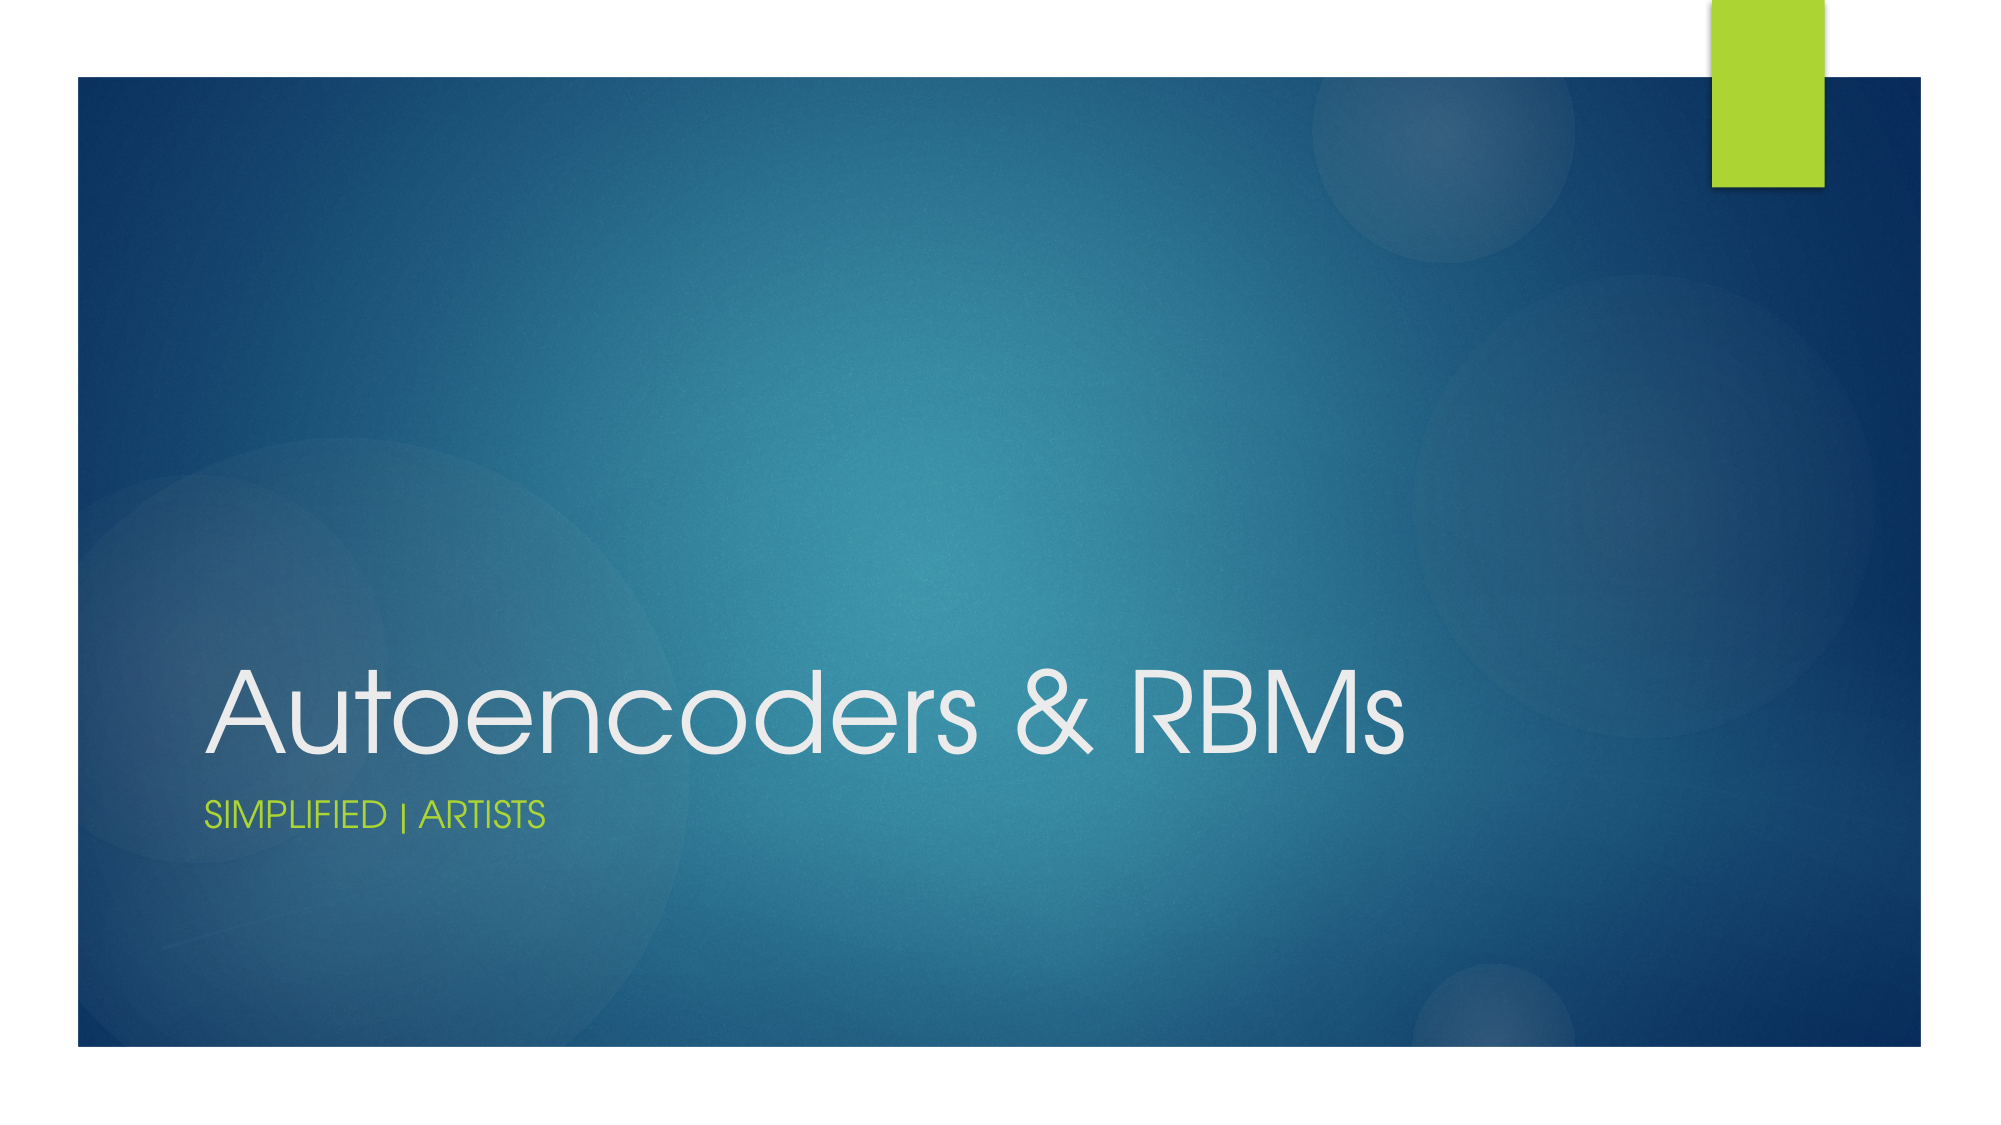

# Autoencoders & RBMs
Simplified | ARtists